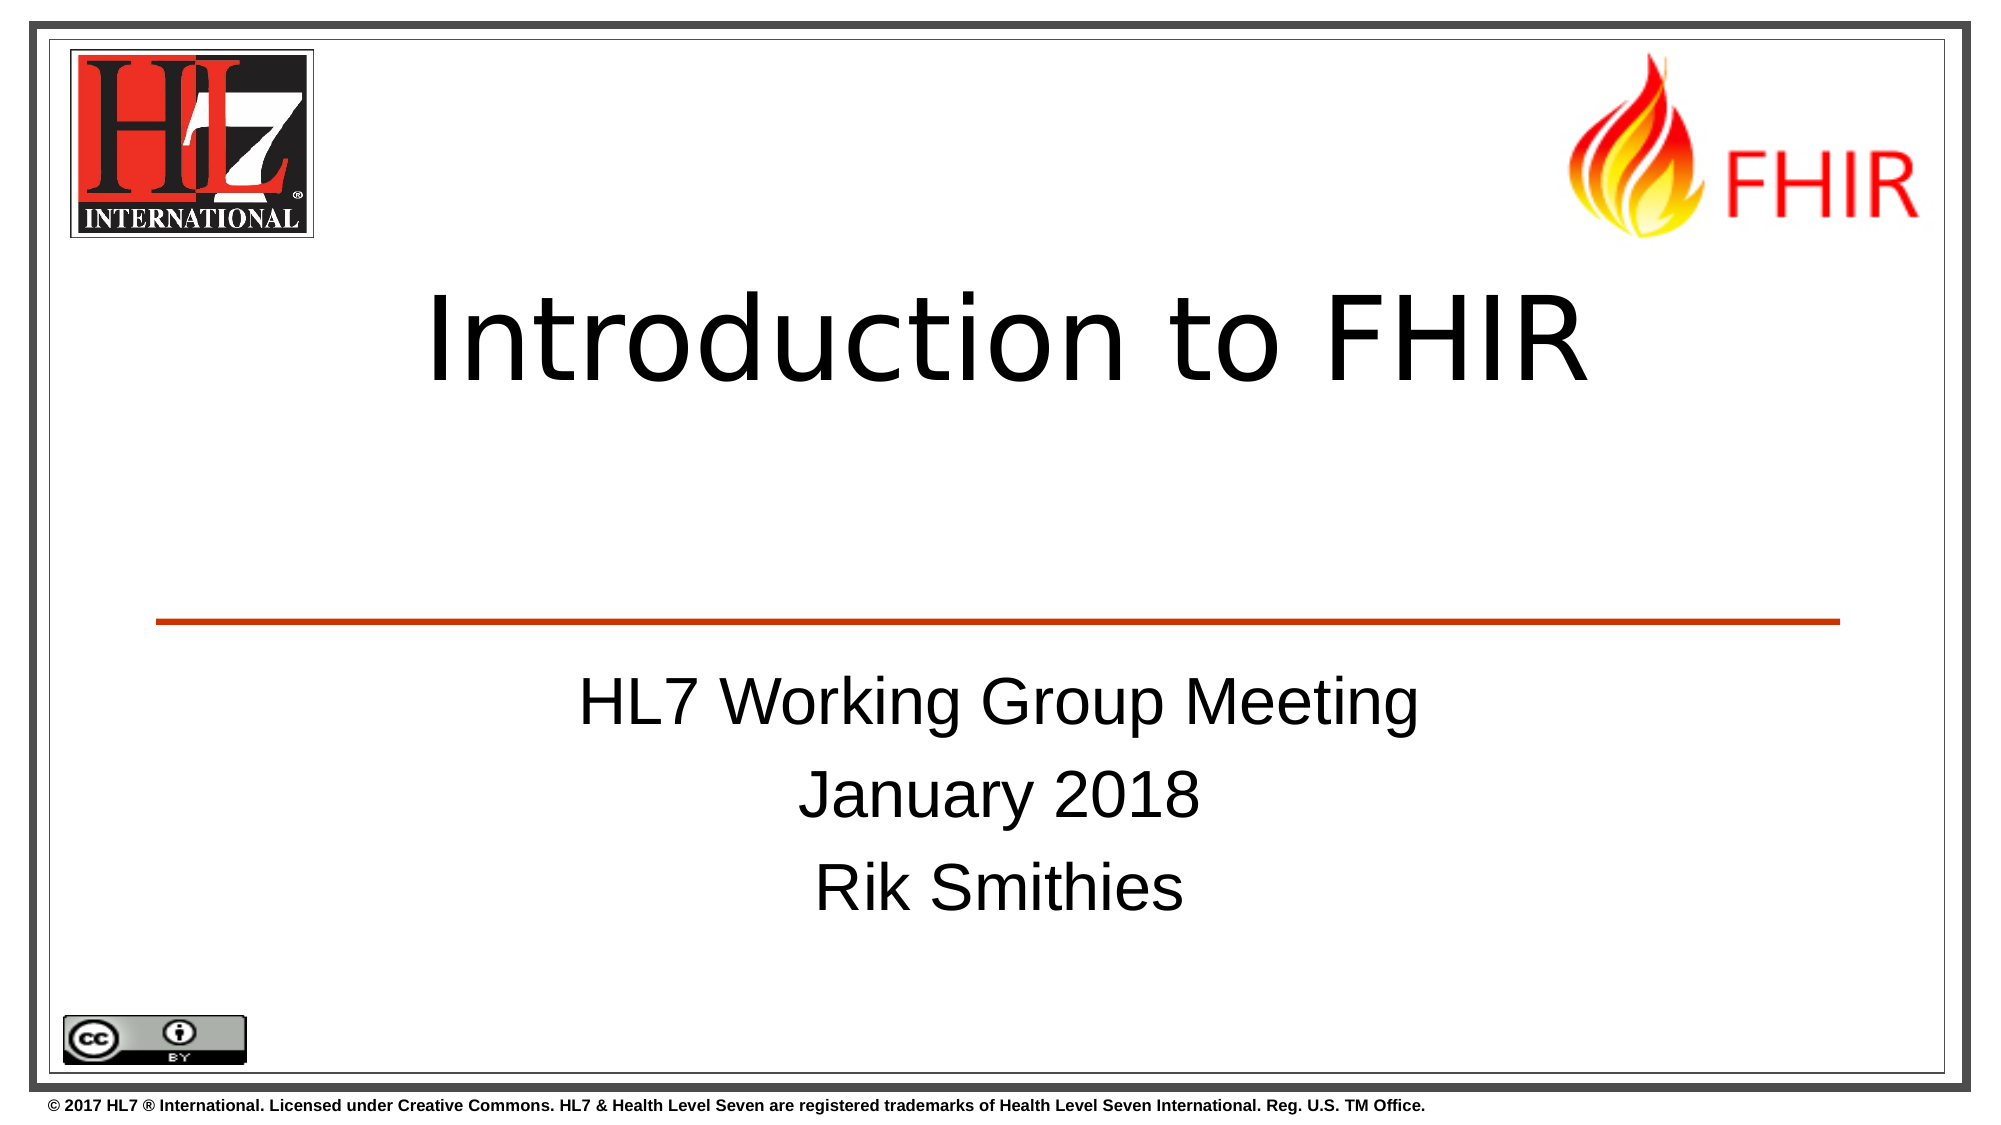

# Introduction to FHIR
HL7 Working Group Meeting
January 2018
Rik Smithies